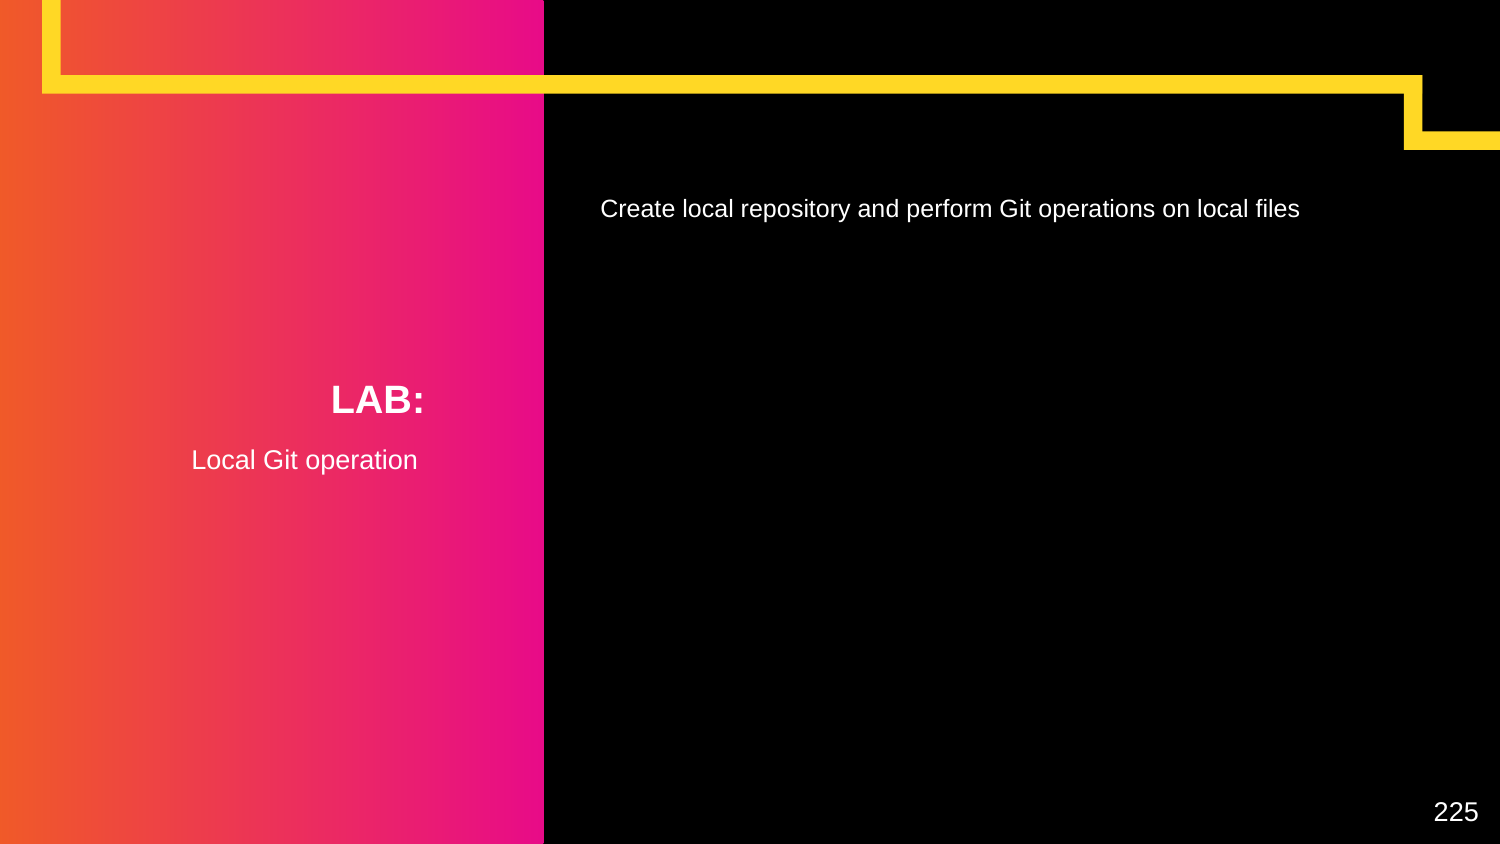

Create local repository and perform Git operations on local files
# LAB:
Local Git operation
225